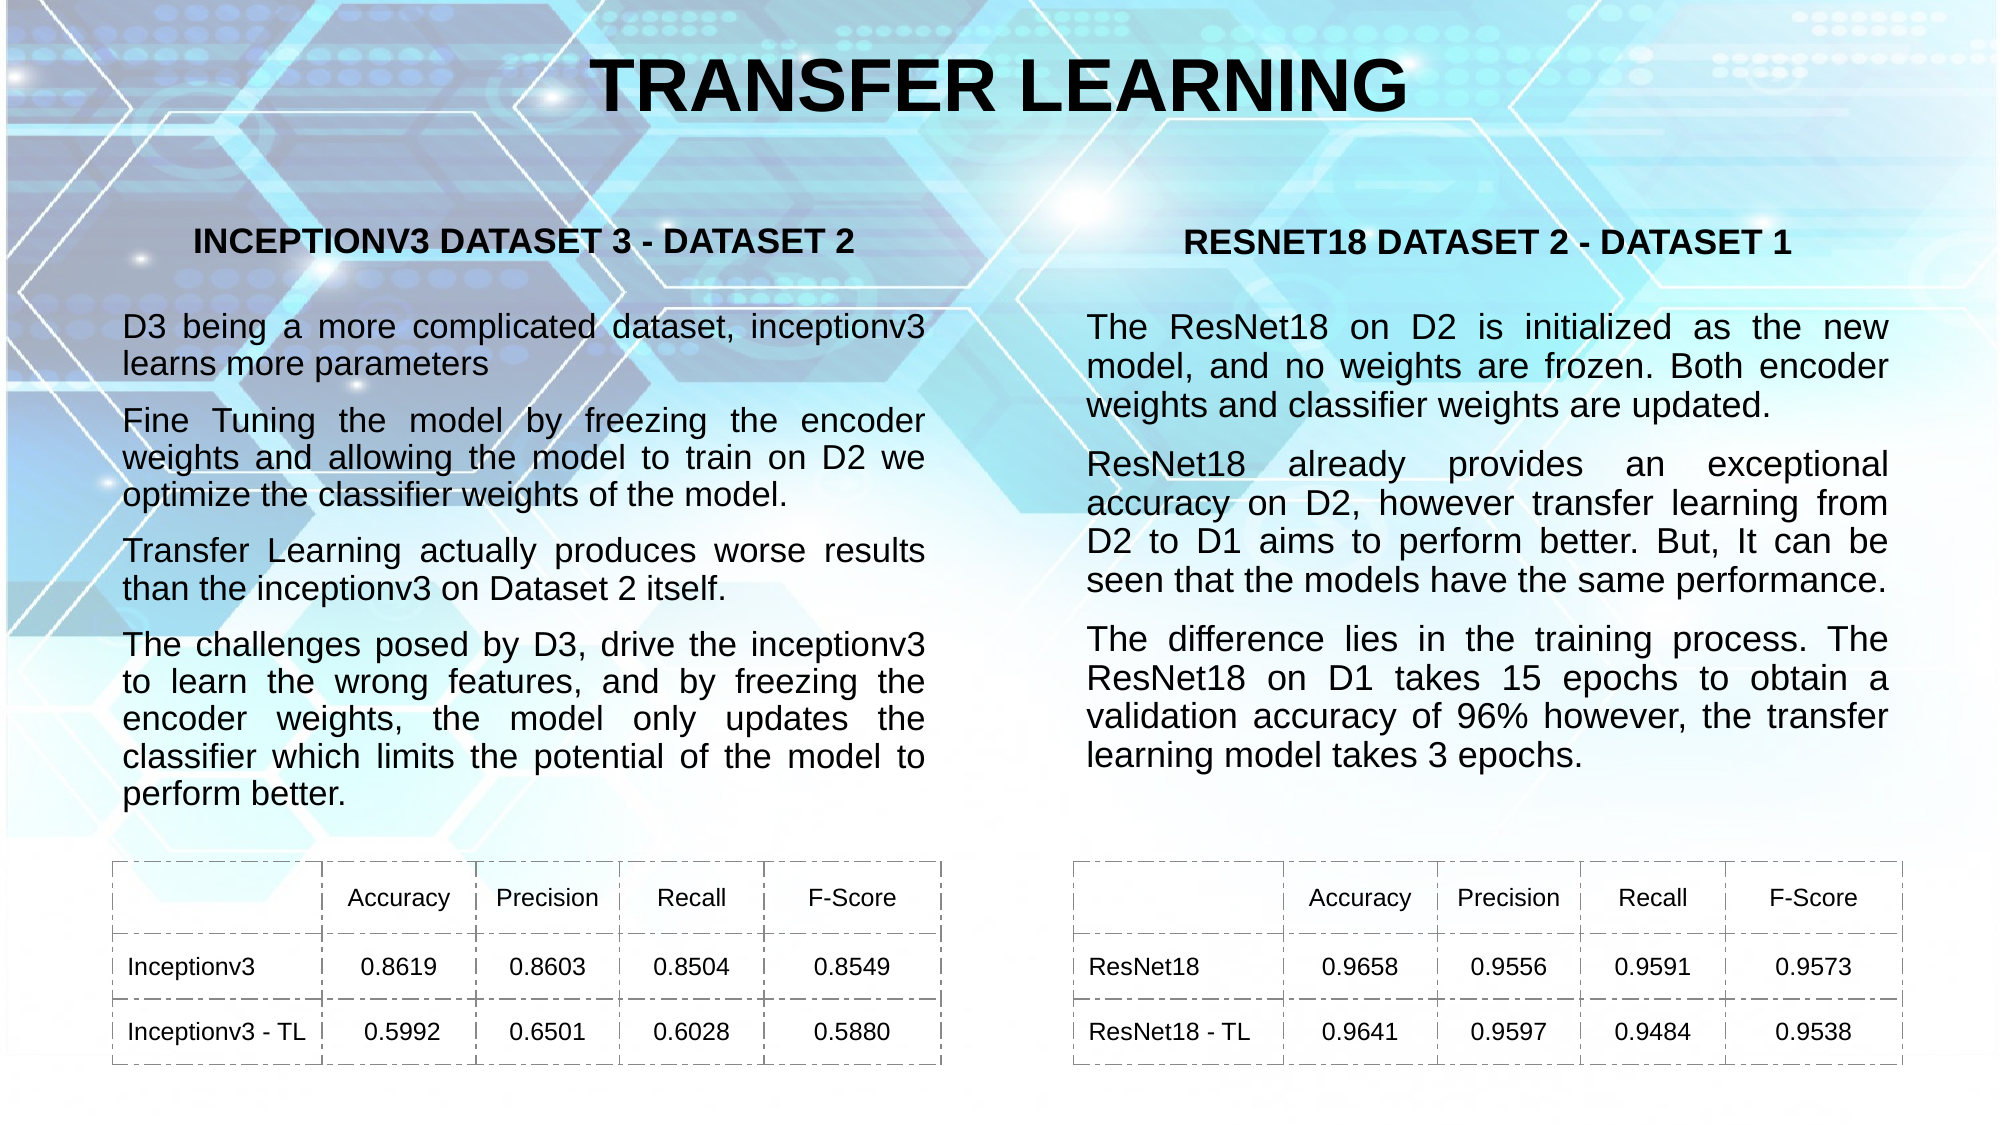

# TRANSFER LEARNING
INCEPTIONV3 DATASET 3 - DATASET 2
RESNET18 DATASET 2 - DATASET 1
D3 being a more complicated dataset, inceptionv3 learns more parameters
Fine Tuning the model by freezing the encoder weights and allowing the model to train on D2 we optimize the classifier weights of the model.
Transfer Learning actually produces worse results than the inceptionv3 on Dataset 2 itself.
The challenges posed by D3, drive the inceptionv3 to learn the wrong features, and by freezing the encoder weights, the model only updates the classifier which limits the potential of the model to perform better.
The ResNet18 on D2 is initialized as the new model, and no weights are frozen. Both encoder weights and classifier weights are updated.
ResNet18 already provides an exceptional accuracy on D2, however transfer learning from D2 to D1 aims to perform better. But, It can be seen that the models have the same performance.
The difference lies in the training process. The ResNet18 on D1 takes 15 epochs to obtain a validation accuracy of 96% however, the transfer learning model takes 3 epochs.
|  | Accuracy | Precision | Recall | F-Score |
| --- | --- | --- | --- | --- |
| Inceptionv3 | 0.8619 | 0.8603 | 0.8504 | 0.8549 |
| Inceptionv3 - TL | 0.5992 | 0.6501 | 0.6028 | 0.5880 |
|  | Accuracy | Precision | Recall | F-Score |
| --- | --- | --- | --- | --- |
| ResNet18 | 0.9658 | 0.9556 | 0.9591 | 0.9573 |
| ResNet18 - TL | 0.9641 | 0.9597 | 0.9484 | 0.9538 |